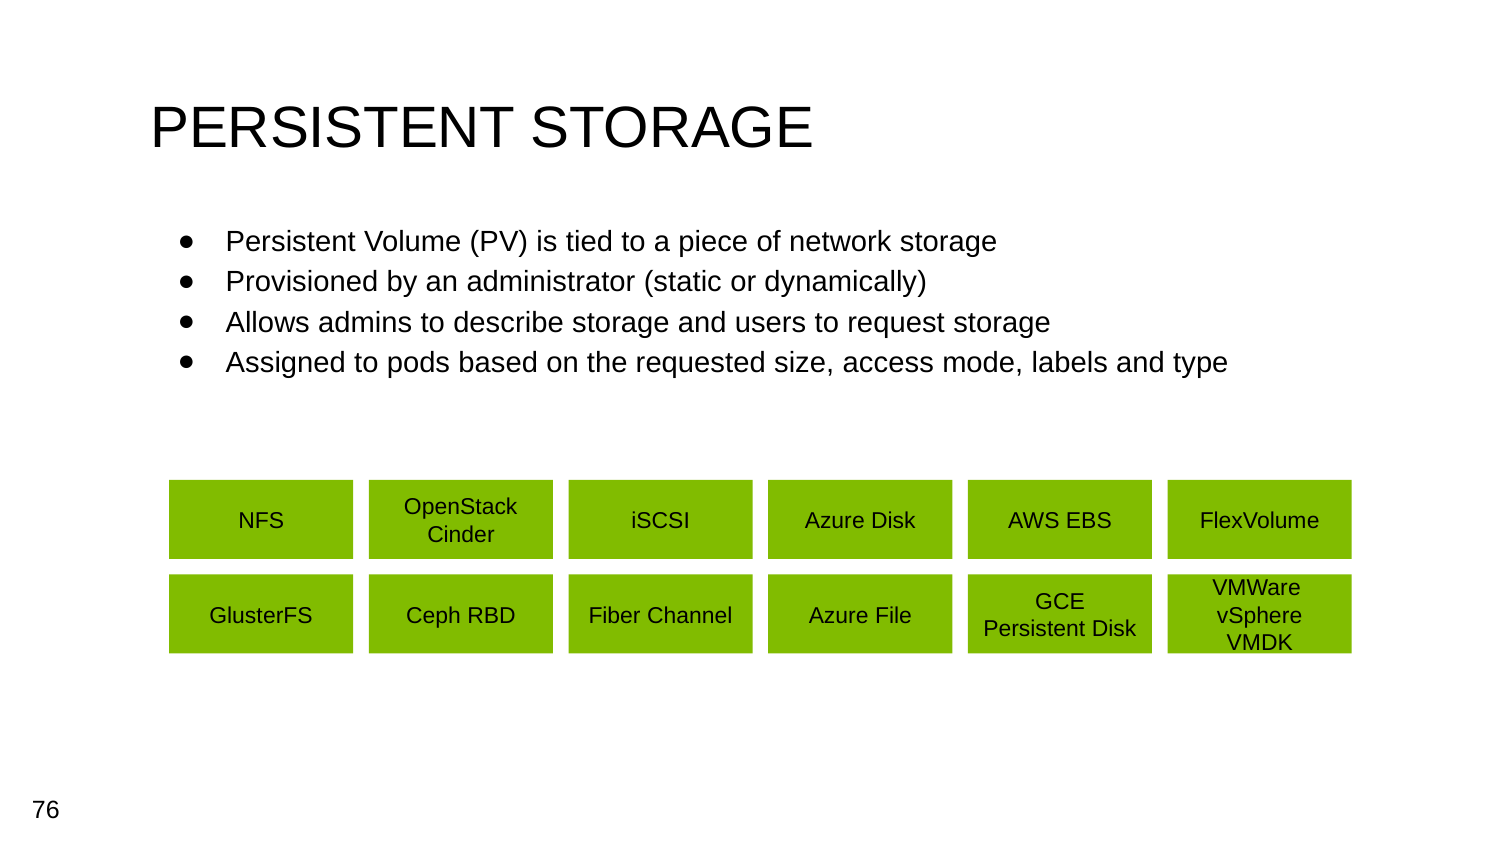

# PERSISTENT STORAGE
Persistent Volume (PV) is tied to a piece of network storage
Provisioned by an administrator (static or dynamically)
Allows admins to describe storage and users to request storage
Assigned to pods based on the requested size, access mode, labels and type
NFS
OpenStack Cinder
iSCSI
Azure Disk
AWS EBS
FlexVolume
VMWare
vSphere VMDK
GlusterFS
Ceph RBD
Fiber Channel
Azure File
GCE Persistent Disk
76